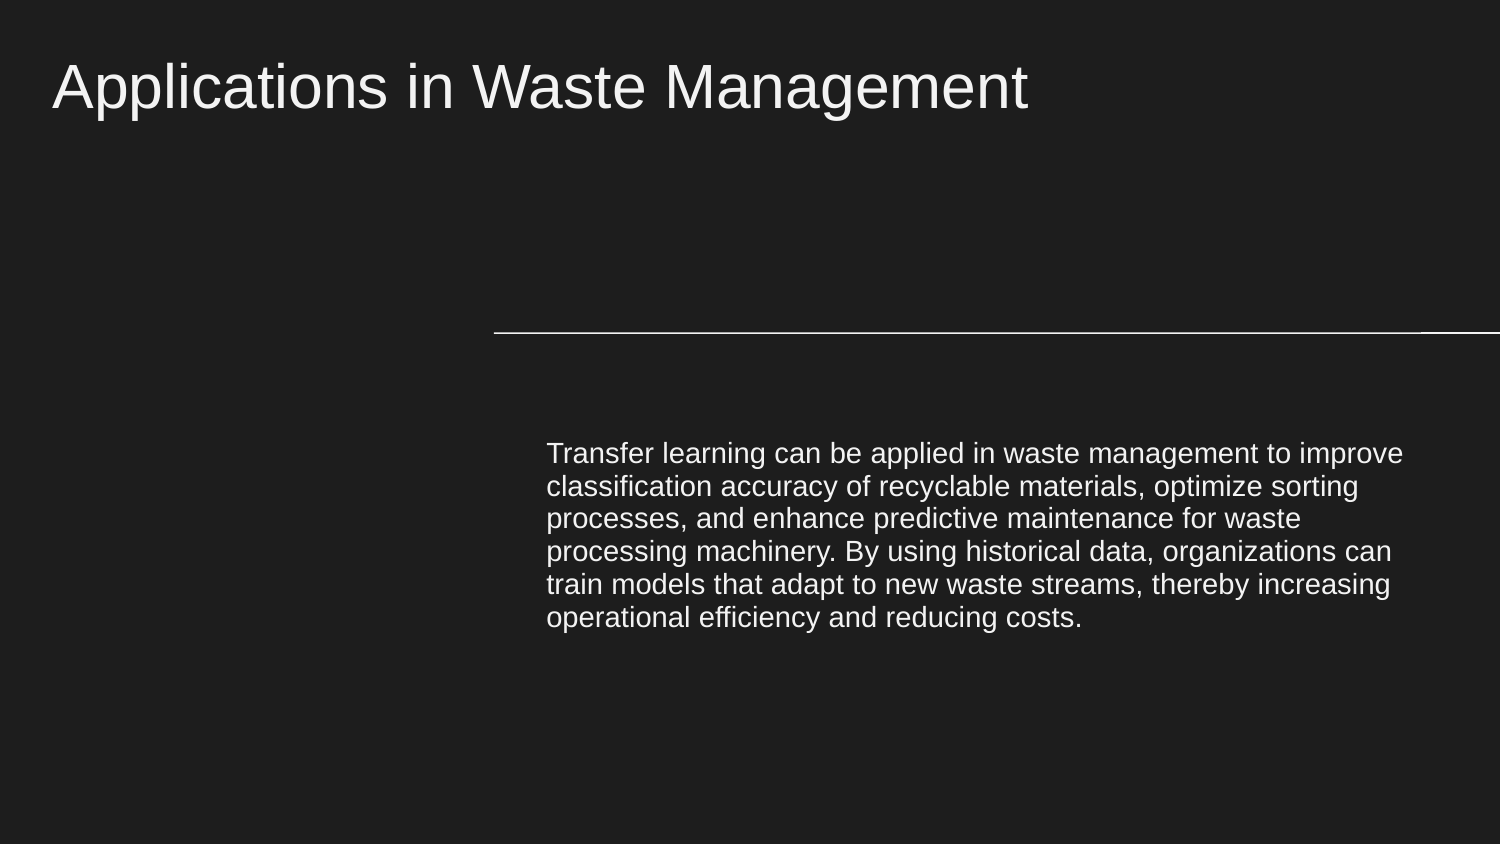

# Applications in Waste Management
Transfer learning can be applied in waste management to improve classification accuracy of recyclable materials, optimize sorting processes, and enhance predictive maintenance for waste processing machinery. By using historical data, organizations can train models that adapt to new waste streams, thereby increasing operational efficiency and reducing costs.